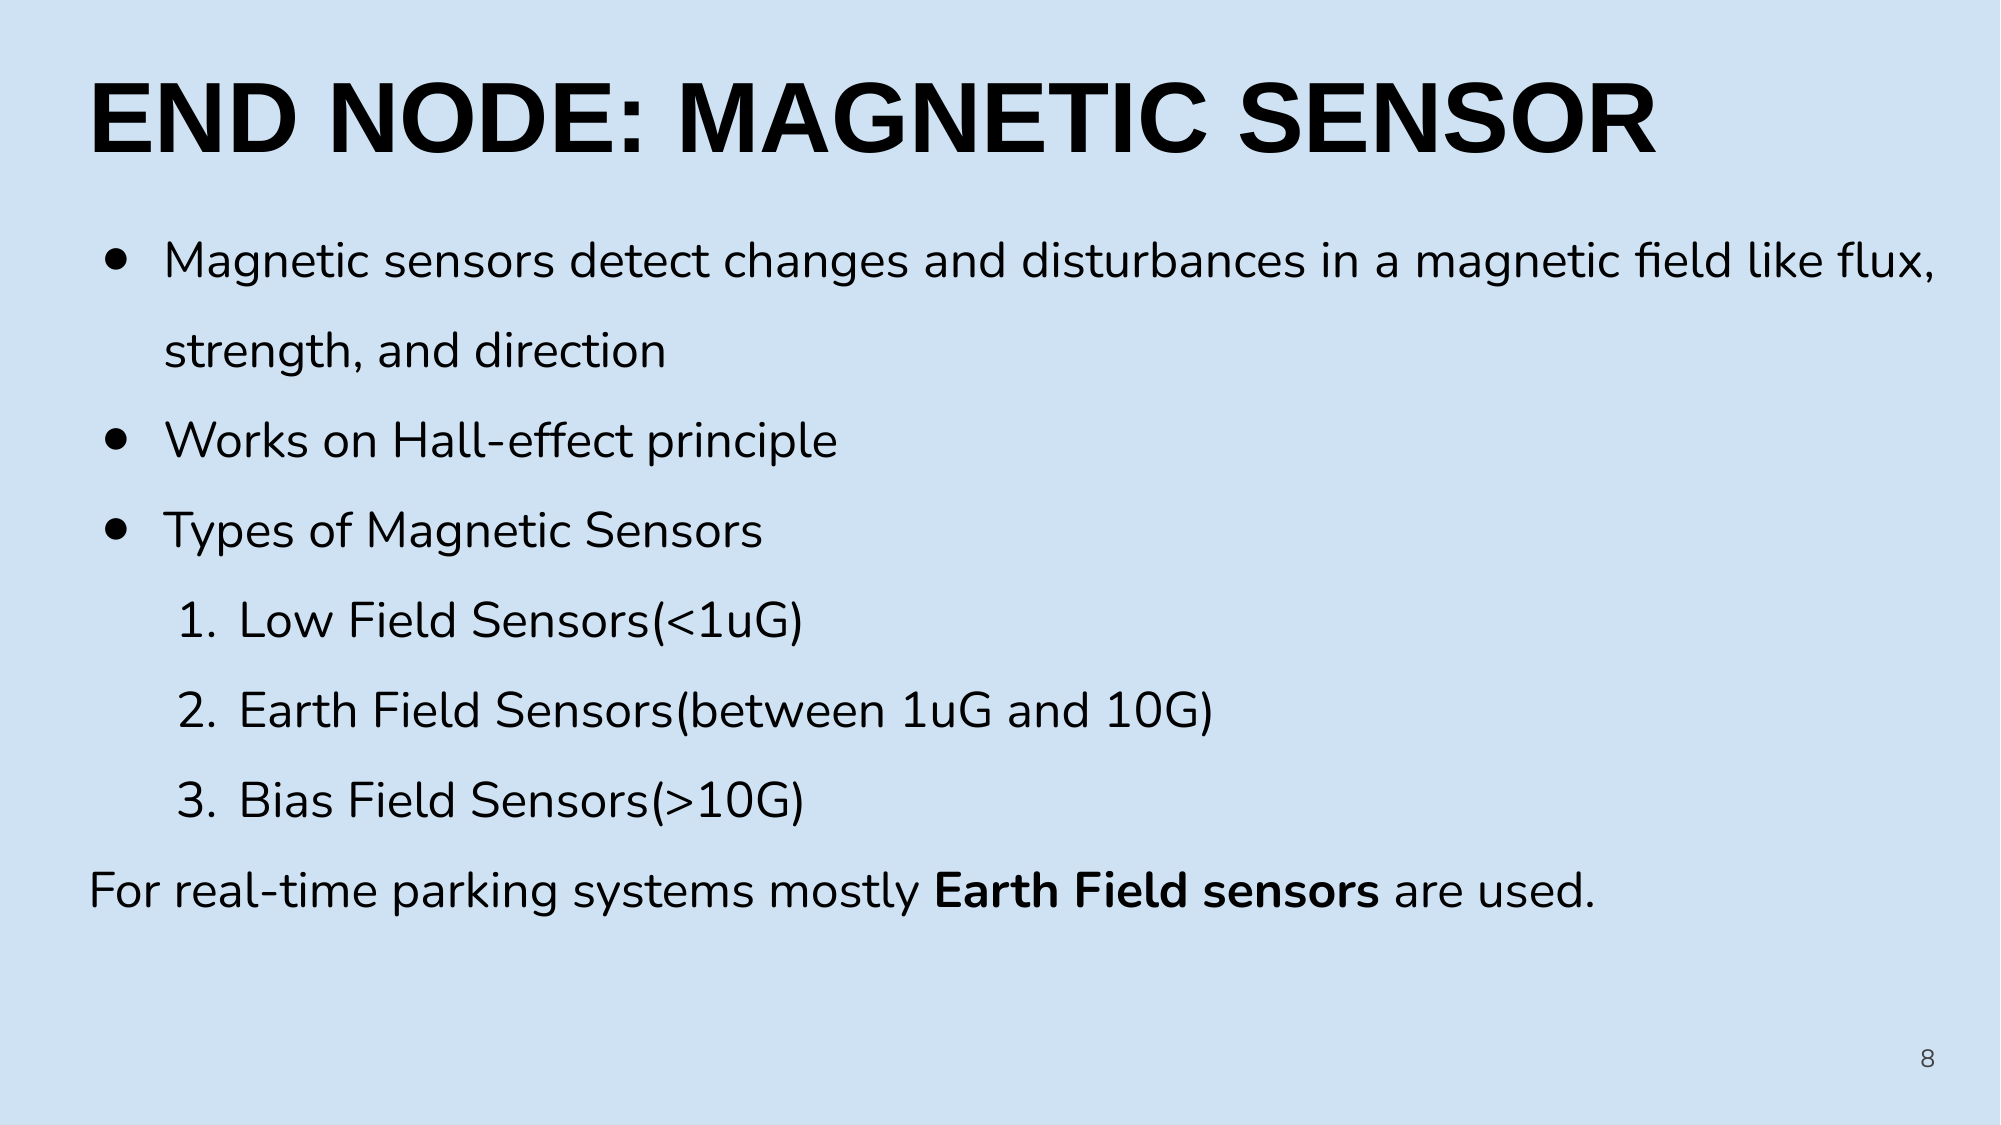

# END NODE: MAGNETIC SENSOR
Magnetic sensors detect changes and disturbances in a magnetic field like flux, strength, and direction
Works on Hall-effect principle
Types of Magnetic Sensors
Low Field Sensors(<1uG)
Earth Field Sensors(between 1uG and 10G)
Bias Field Sensors(>10G)
For real-time parking systems mostly Earth Field sensors are used.

8